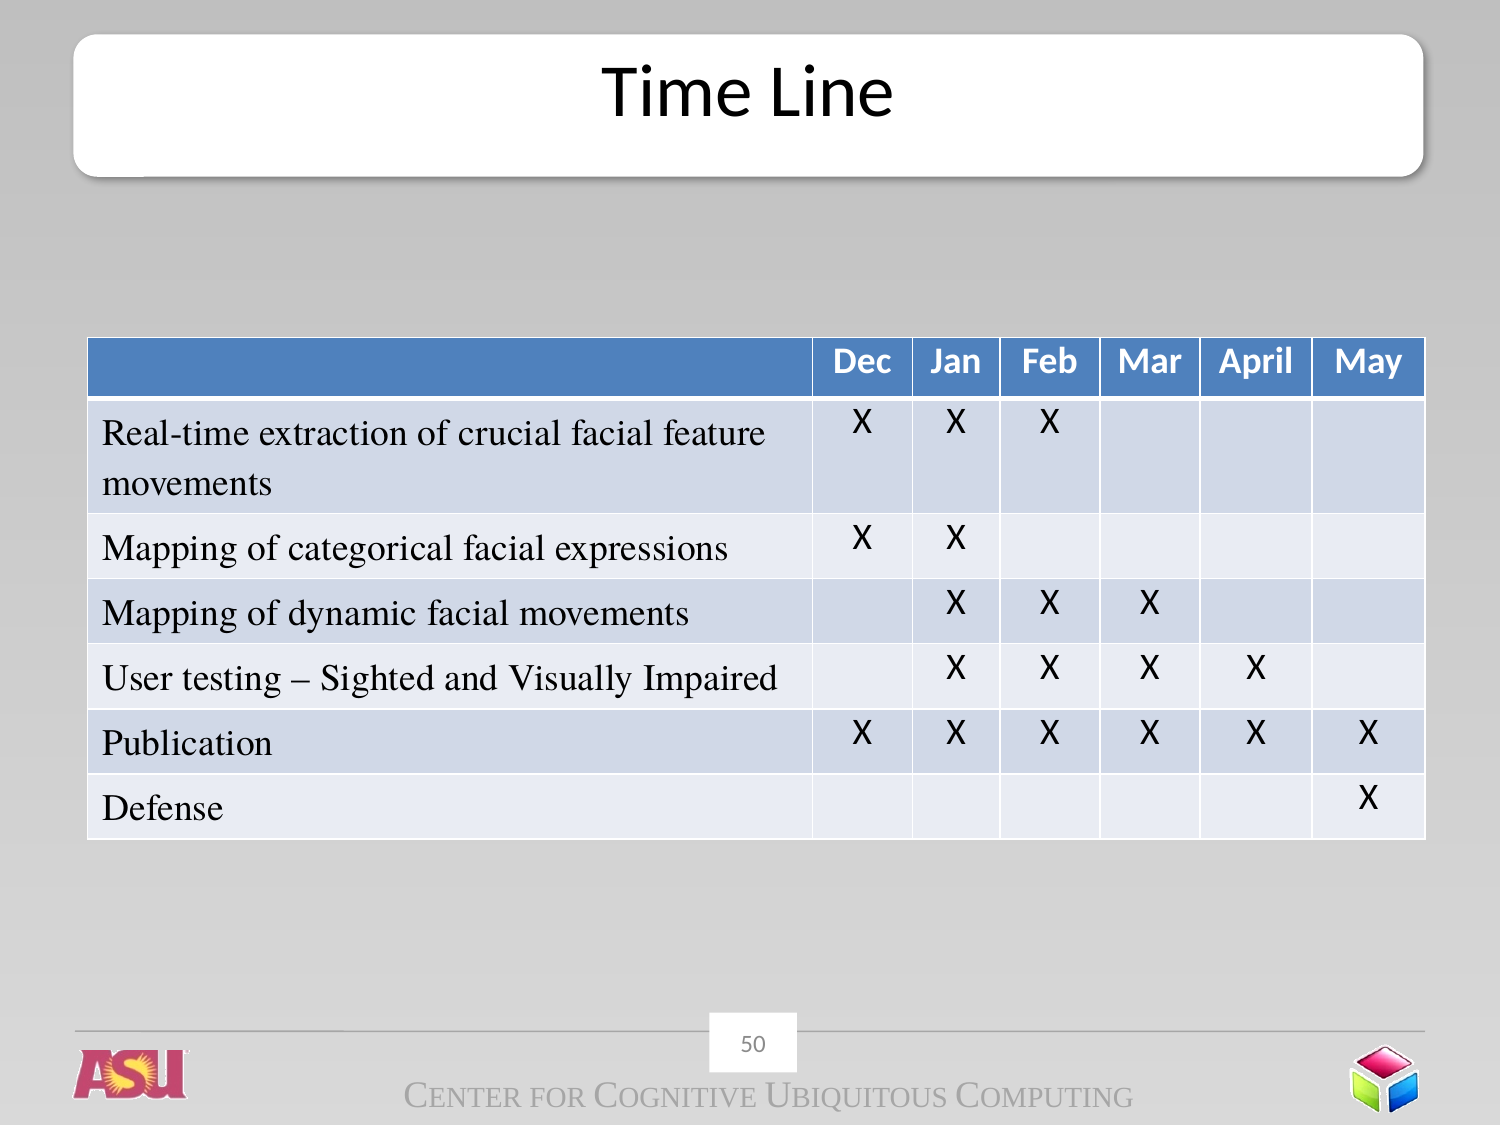

# Time Line
|  | Dec | Jan | Feb | Mar | April | May |
| --- | --- | --- | --- | --- | --- | --- |
| Real-time extraction of crucial facial feature movements | Χ | Χ | Χ |  |  |  |
| Mapping of categorical facial expressions | Χ | Χ |  |  |  |  |
| Mapping of dynamic facial movements |  | Χ | Χ | Χ |  |  |
| User testing – Sighted and Visually Impaired |  | Χ | Χ | Χ | Χ |  |
| Publication | Χ | Χ | Χ | Χ | Χ | Χ |
| Defense |  |  |  |  |  | Χ |
50